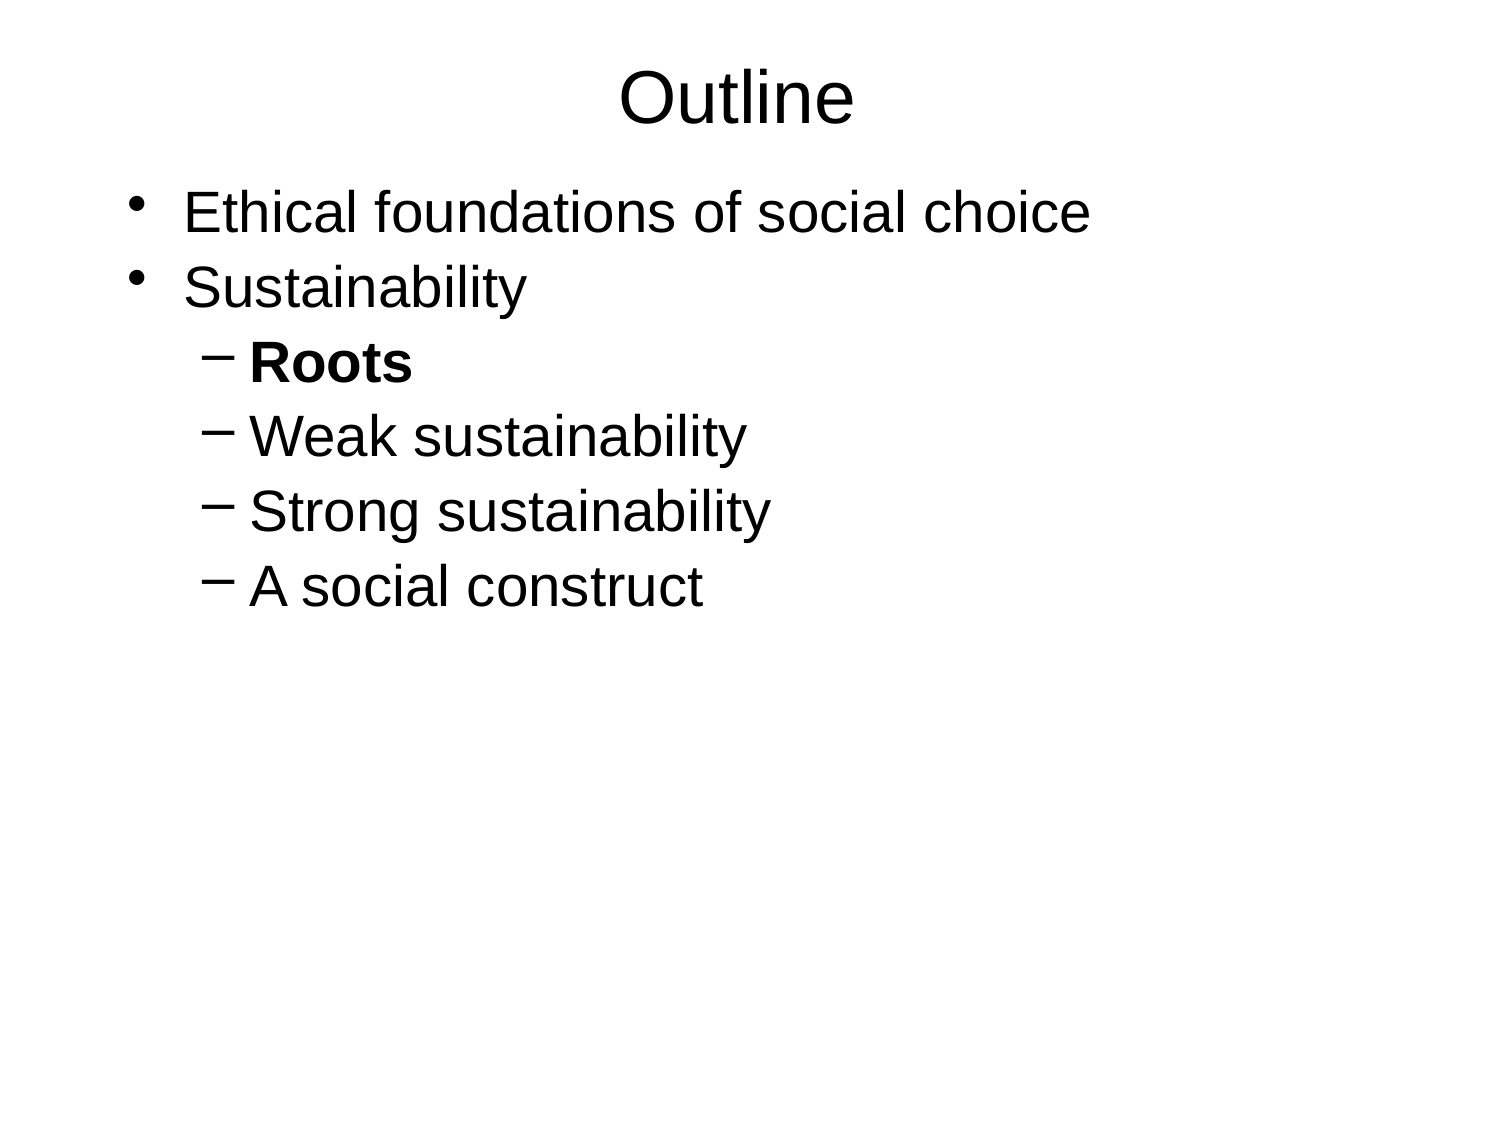

# Outline
Ethical foundations of social choice
Sustainability
Roots
Weak sustainability
Strong sustainability
A social construct